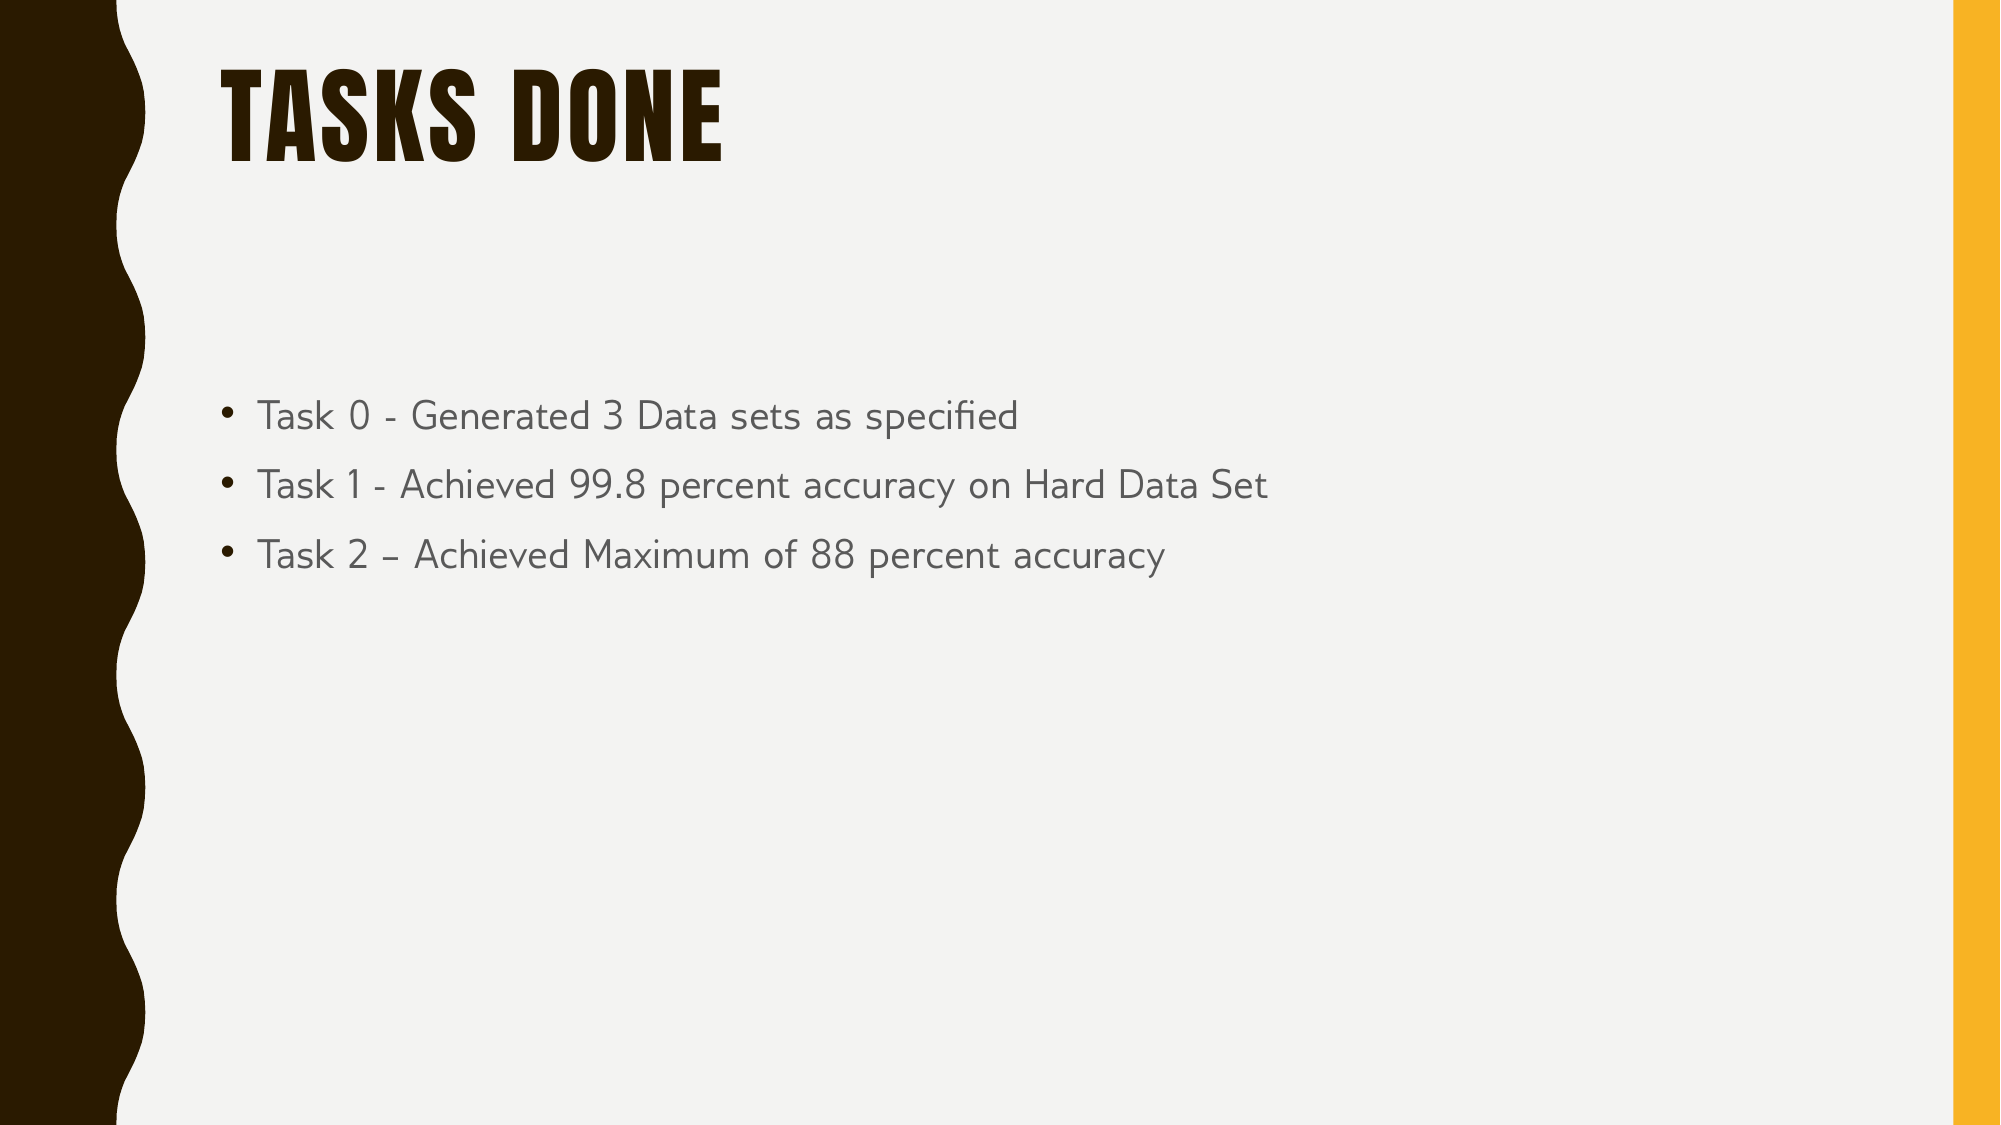

# Tasks Done
Task 0 - Generated 3 Data sets as specified
Task 1 - Achieved 99.8 percent accuracy on Hard Data Set
Task 2 – Achieved Maximum of 88 percent accuracy